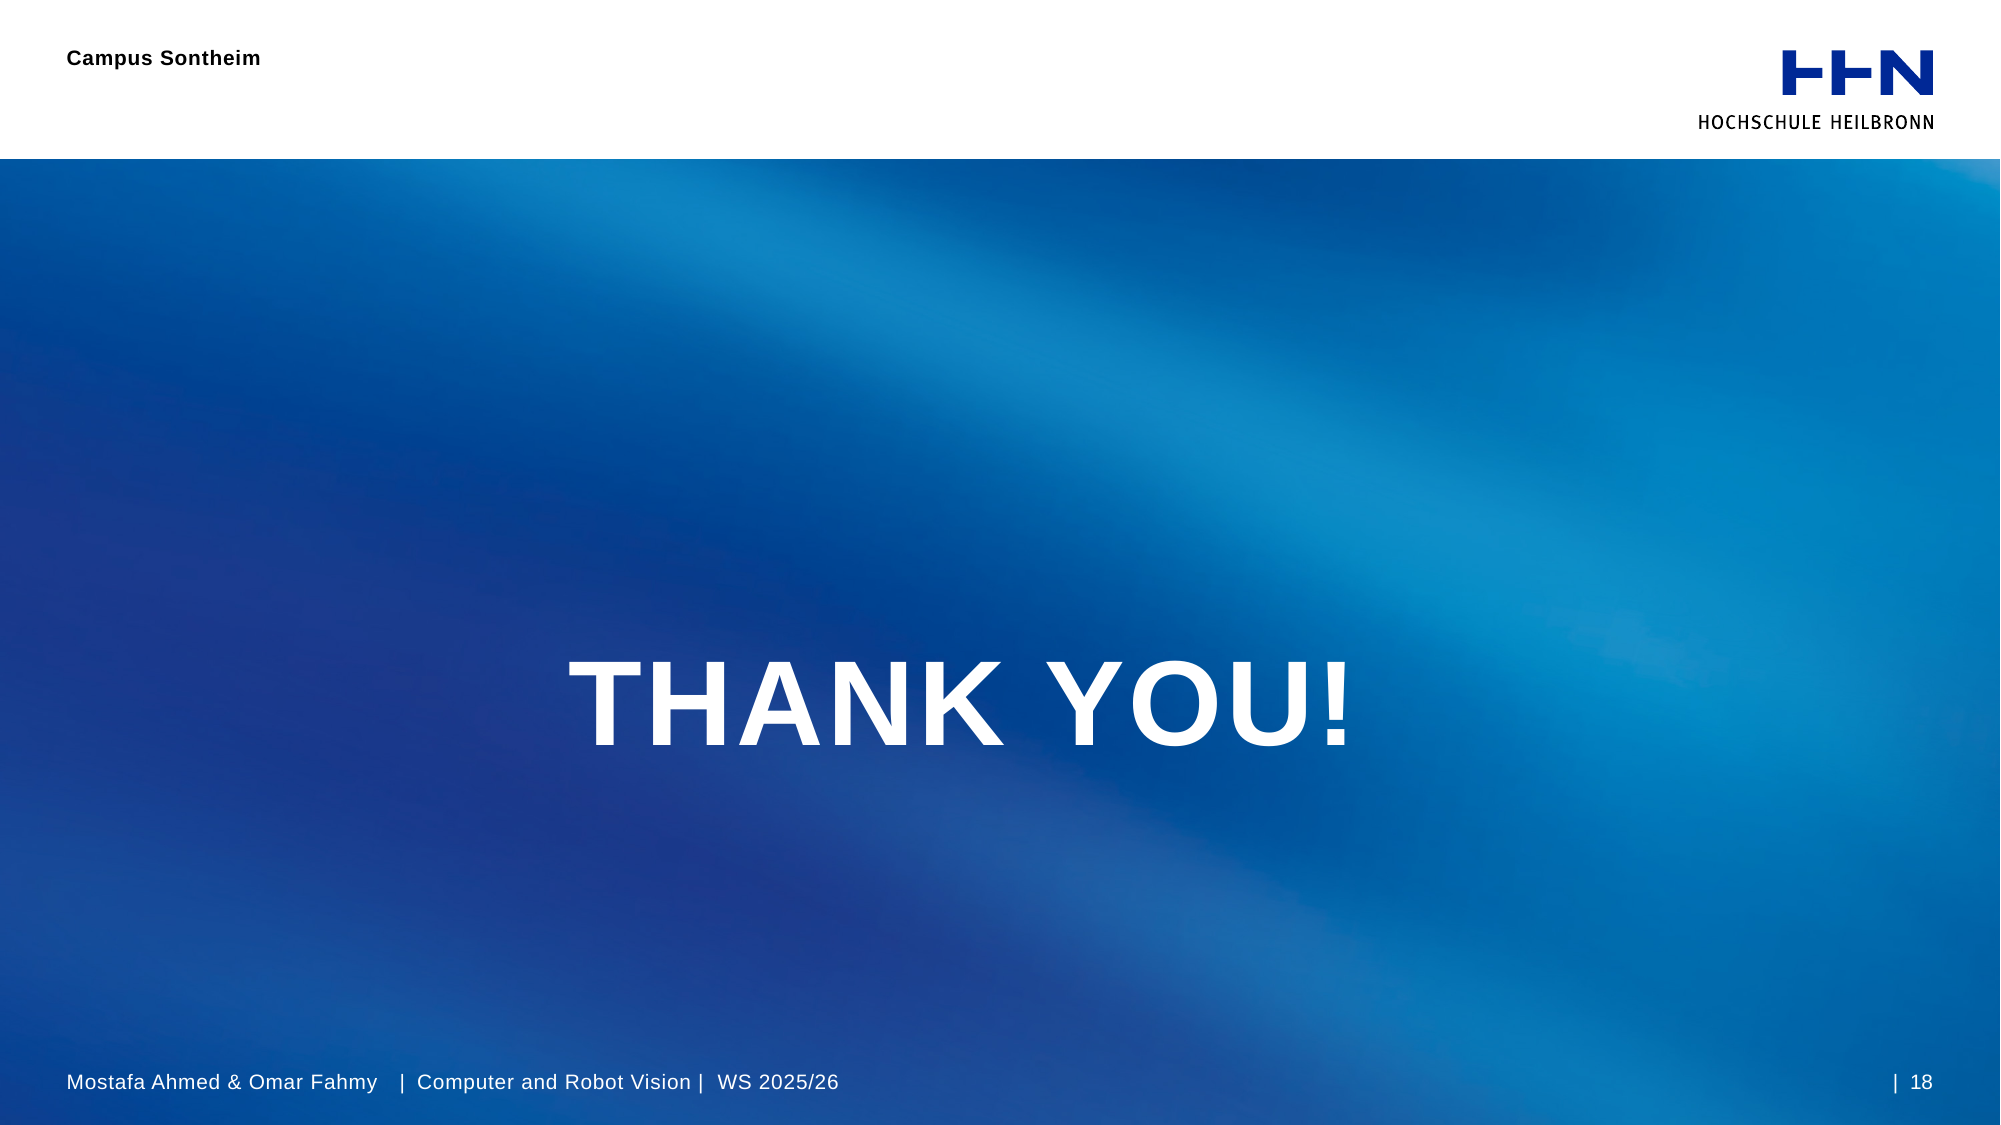

Campus Sontheim
Thank you!
Mostafa Ahmed & Omar Fahmy | Computer and Robot Vision |  WS 2025/26
|  18